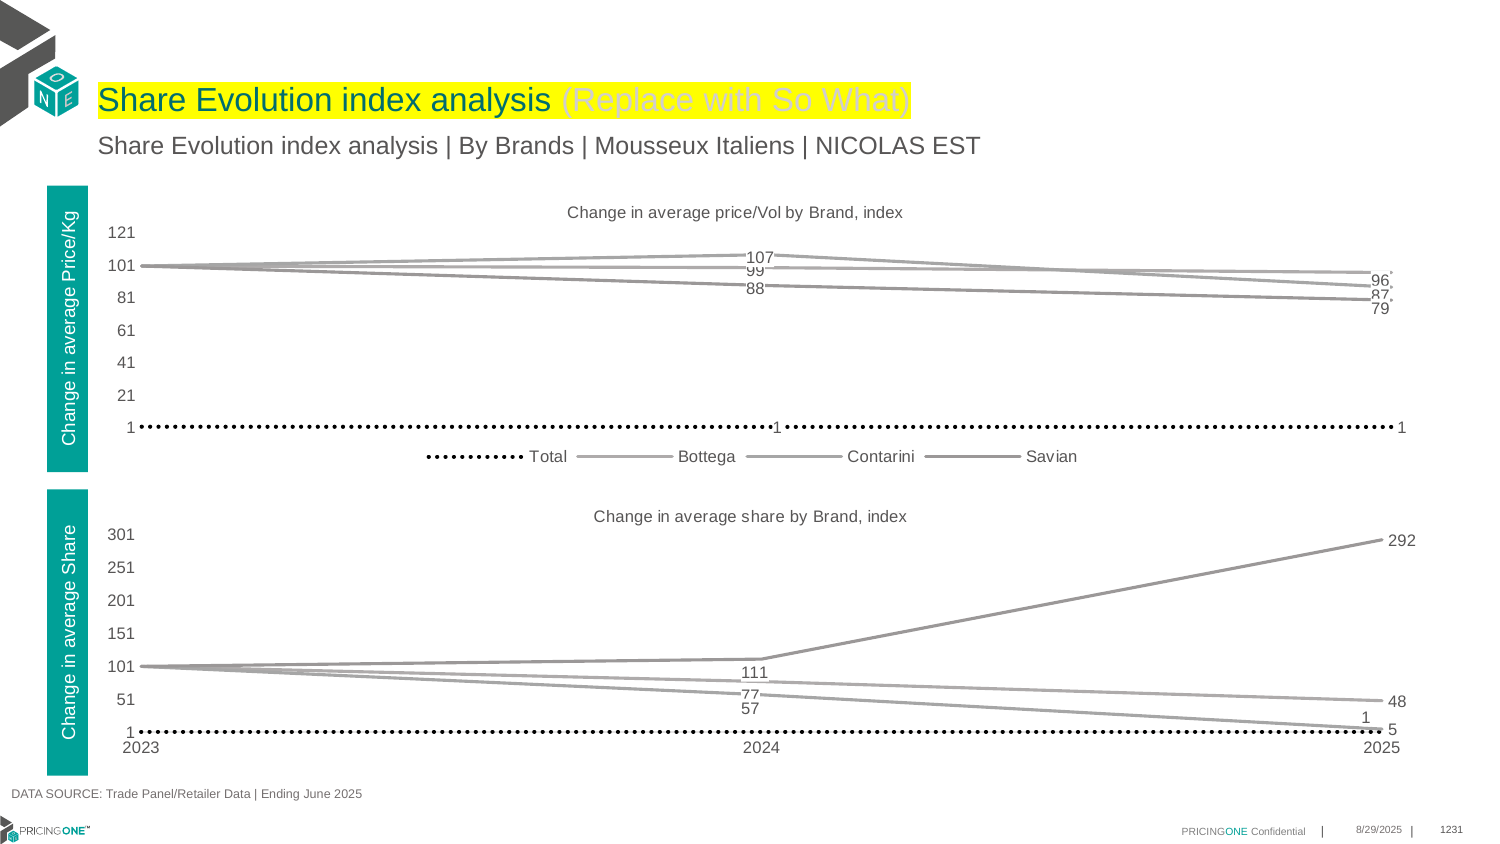

# Share Evolution index analysis (Replace with So What)
Share Evolution index analysis | By Brands | Mousseux Italiens | NICOLAS EST

### Chart: Change in average price/Vol by Brand, index

| Category | Total | Bottega | Contarini | Savian |
|---|---|---|---|---|
| 2023 | 1.0 | 100.0 | 100.0 | 100.0 |
| 2024 | 0.8844253634726708 | 99.0 | 107.0 | 88.0 |
| 2025 | 0.877088944775964 | 96.0 | 87.0 | 79.0 |
Change in average Price/Kg

### Chart: Change in average share by Brand, index

| Category | Total | Bottega | Contarini | Savian |
|---|---|---|---|---|
| 2023 | 1.0 | 100.0 | 100.0 | 100.0 |
| 2024 | 1.0 | 77.0 | 57.0 | 111.0 |
| 2025 | 1.0 | 48.0 | 5.0 | 292.0 |
Change in average Share
DATA SOURCE: Trade Panel/Retailer Data | Ending June 2025

8/29/2025
1231